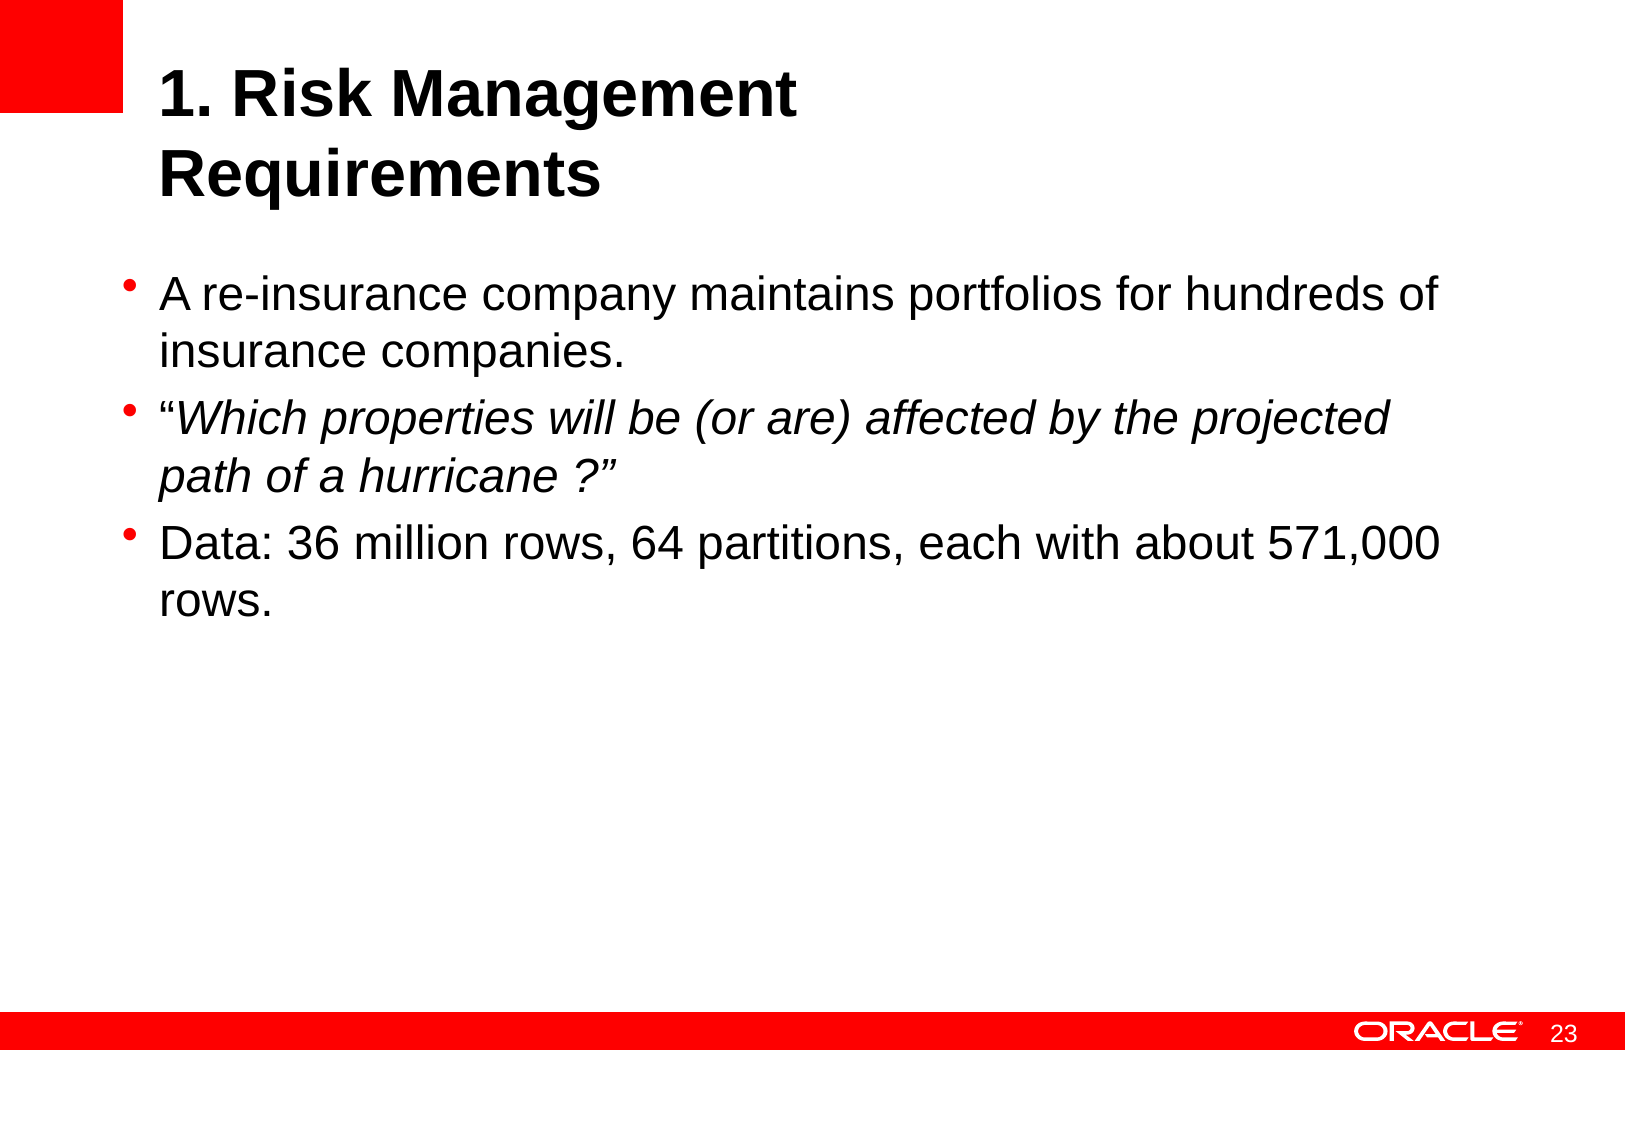

# 1. Risk Management Requirements
A re-insurance company maintains portfolios for hundreds of insurance companies.
“Which properties will be (or are) affected by the projected path of a hurricane ?”
Data: 36 million rows, 64 partitions, each with about 571,000 rows.